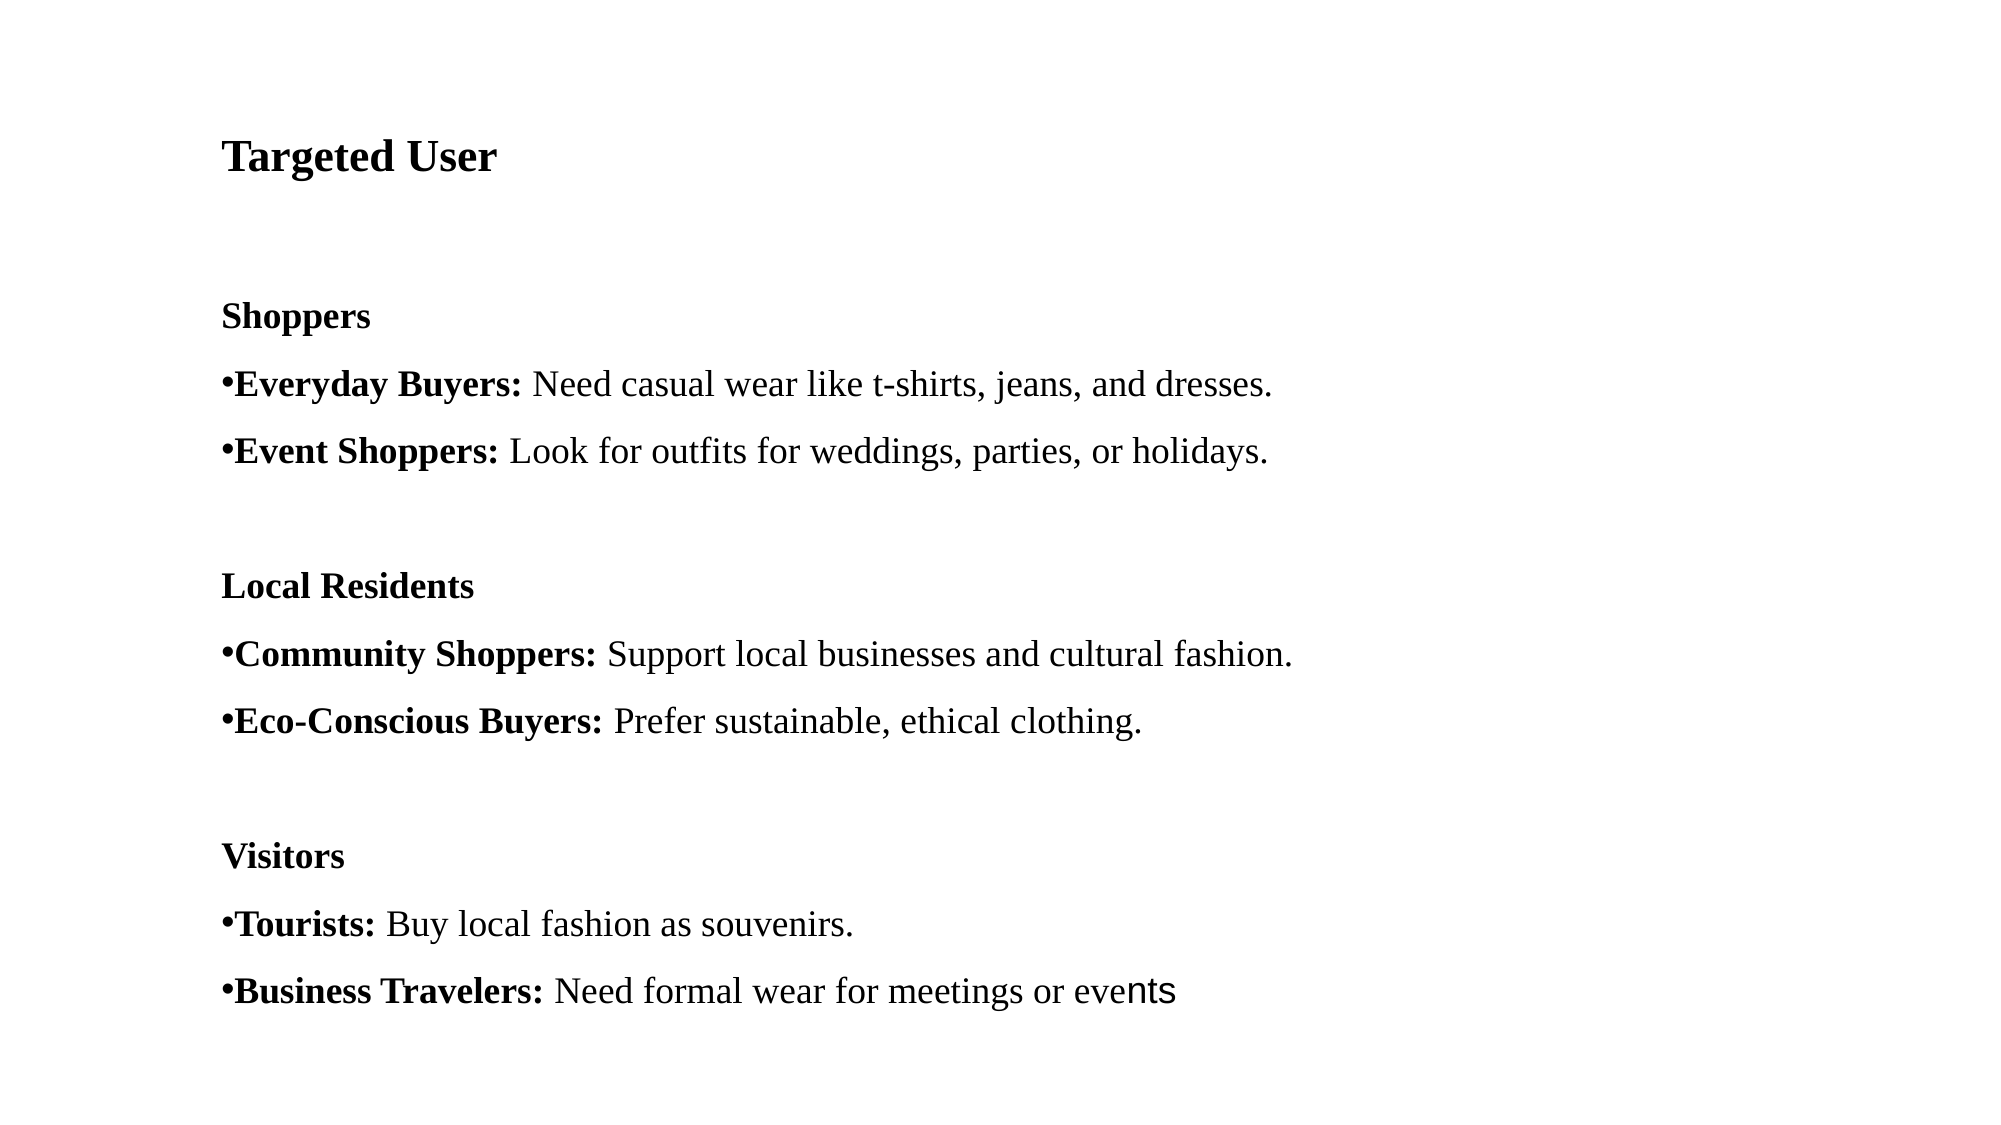

Targeted User

Shoppers
Everyday Buyers: Need casual wear like t-shirts, jeans, and dresses.
Event Shoppers: Look for outfits for weddings, parties, or holidays.

Local Residents
Community Shoppers: Support local businesses and cultural fashion.
Eco-Conscious Buyers: Prefer sustainable, ethical clothing.

Visitors
Tourists: Buy local fashion as souvenirs.
Business Travelers: Need formal wear for meetings or events